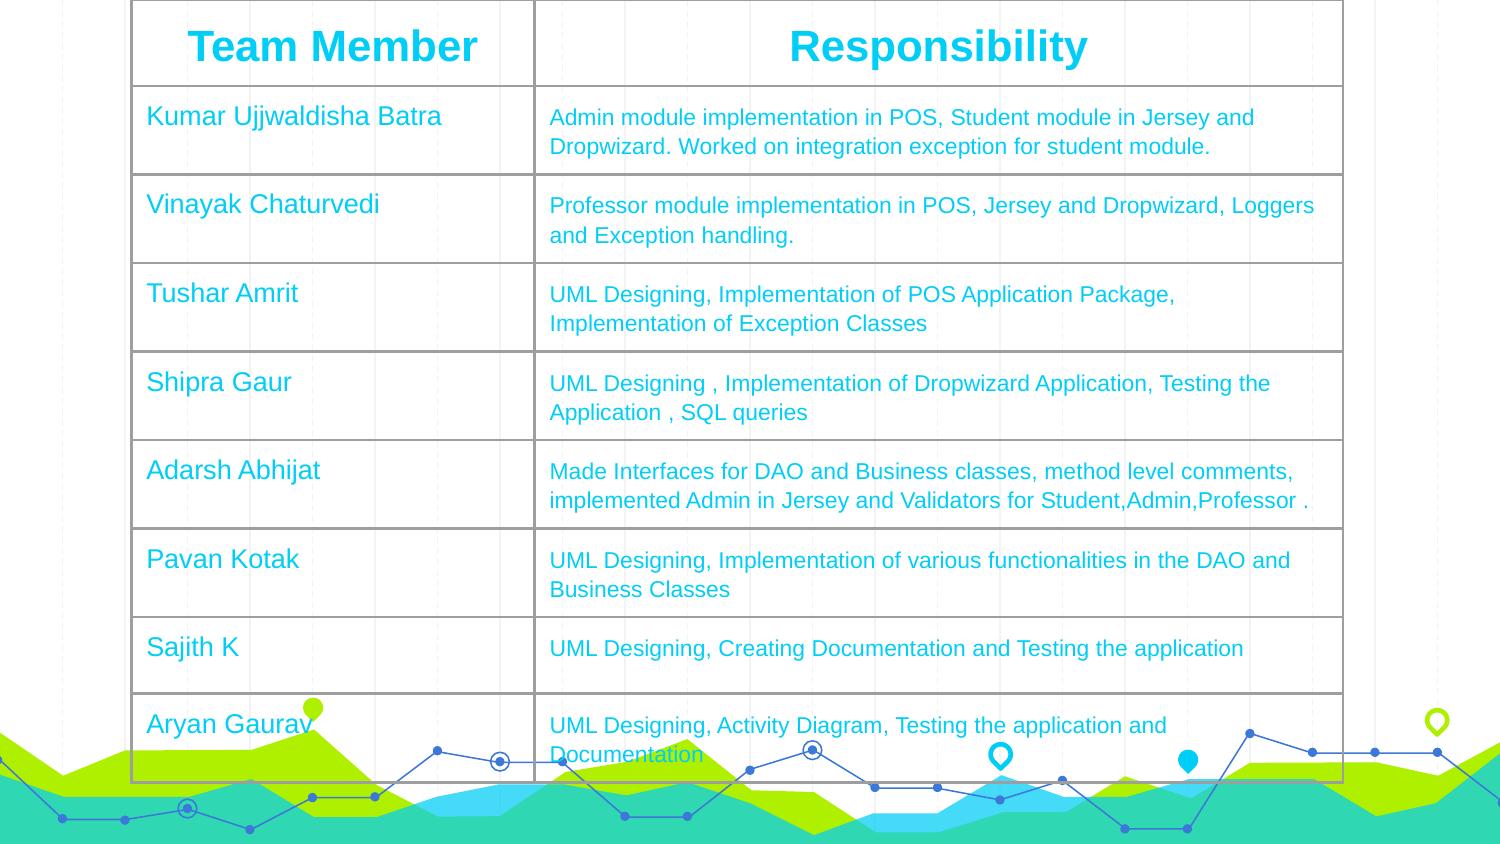

| Team Member | Responsibility |
| --- | --- |
| Kumar Ujjwaldisha Batra | Admin module implementation in POS, Student module in Jersey and Dropwizard. Worked on integration exception for student module. |
| Vinayak Chaturvedi | Professor module implementation in POS, Jersey and Dropwizard, Loggers and Exception handling. |
| Tushar Amrit | UML Designing, Implementation of POS Application Package, Implementation of Exception Classes |
| Shipra Gaur | UML Designing , Implementation of Dropwizard Application, Testing the Application , SQL queries |
| Adarsh Abhijat | Made Interfaces for DAO and Business classes, method level comments, implemented Admin in Jersey and Validators for Student,Admin,Professor . |
| Pavan Kotak | UML Designing, Implementation of various functionalities in the DAO and Business Classes |
| Sajith K | UML Designing, Creating Documentation and Testing the application |
| Aryan Gaurav | UML Designing, Activity Diagram, Testing the application and Documentation |